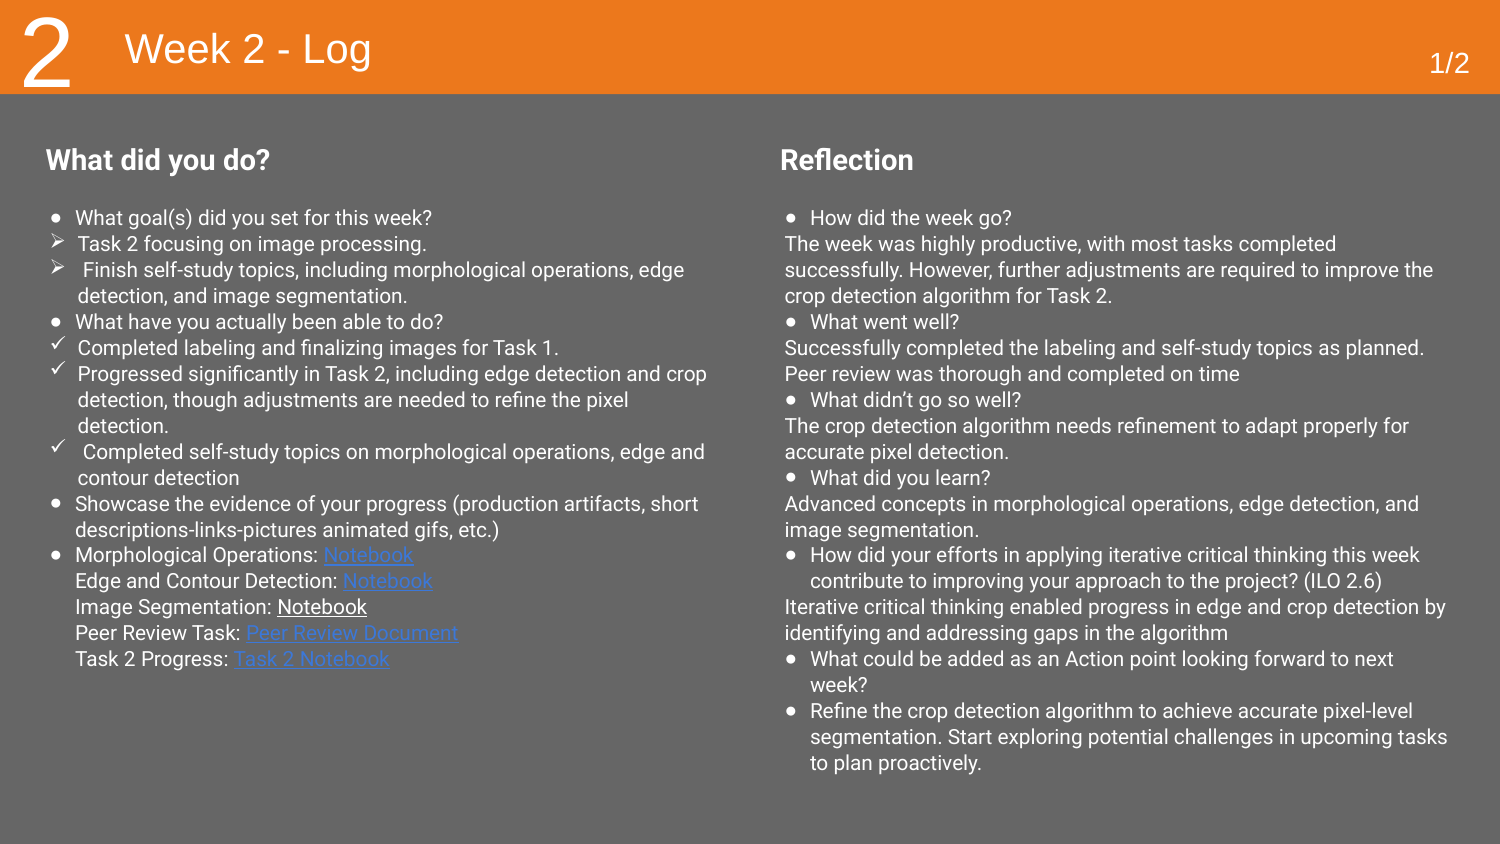

2
# Week 2 - Log
1/2

What did you do?
Reflection
What goal(s) did you set for this week?
Task 2 focusing on image processing.
 Finish self-study topics, including morphological operations, edge detection, and image segmentation.
What have you actually been able to do?
Completed labeling and finalizing images for Task 1.
Progressed significantly in Task 2, including edge detection and crop detection, though adjustments are needed to refine the pixel detection.
 Completed self-study topics on morphological operations, edge and contour detection
Showcase the evidence of your progress (production artifacts, short descriptions-links-pictures animated gifs, etc.)
Morphological Operations: Notebook
Edge and Contour Detection: Notebook
Image Segmentation: Notebook
Peer Review Task: Peer Review Document
Task 2 Progress: Task 2 Notebook
How did the week go?
The week was highly productive, with most tasks completed successfully. However, further adjustments are required to improve the crop detection algorithm for Task 2.
What went well?
Successfully completed the labeling and self-study topics as planned. Peer review was thorough and completed on time
What didn’t go so well?
The crop detection algorithm needs refinement to adapt properly for accurate pixel detection.
What did you learn?
Advanced concepts in morphological operations, edge detection, and image segmentation.
How did your efforts in applying iterative critical thinking this week contribute to improving your approach to the project? (ILO 2.6)
Iterative critical thinking enabled progress in edge and crop detection by identifying and addressing gaps in the algorithm
What could be added as an Action point looking forward to next week?
Refine the crop detection algorithm to achieve accurate pixel-level segmentation. Start exploring potential challenges in upcoming tasks to plan proactively.